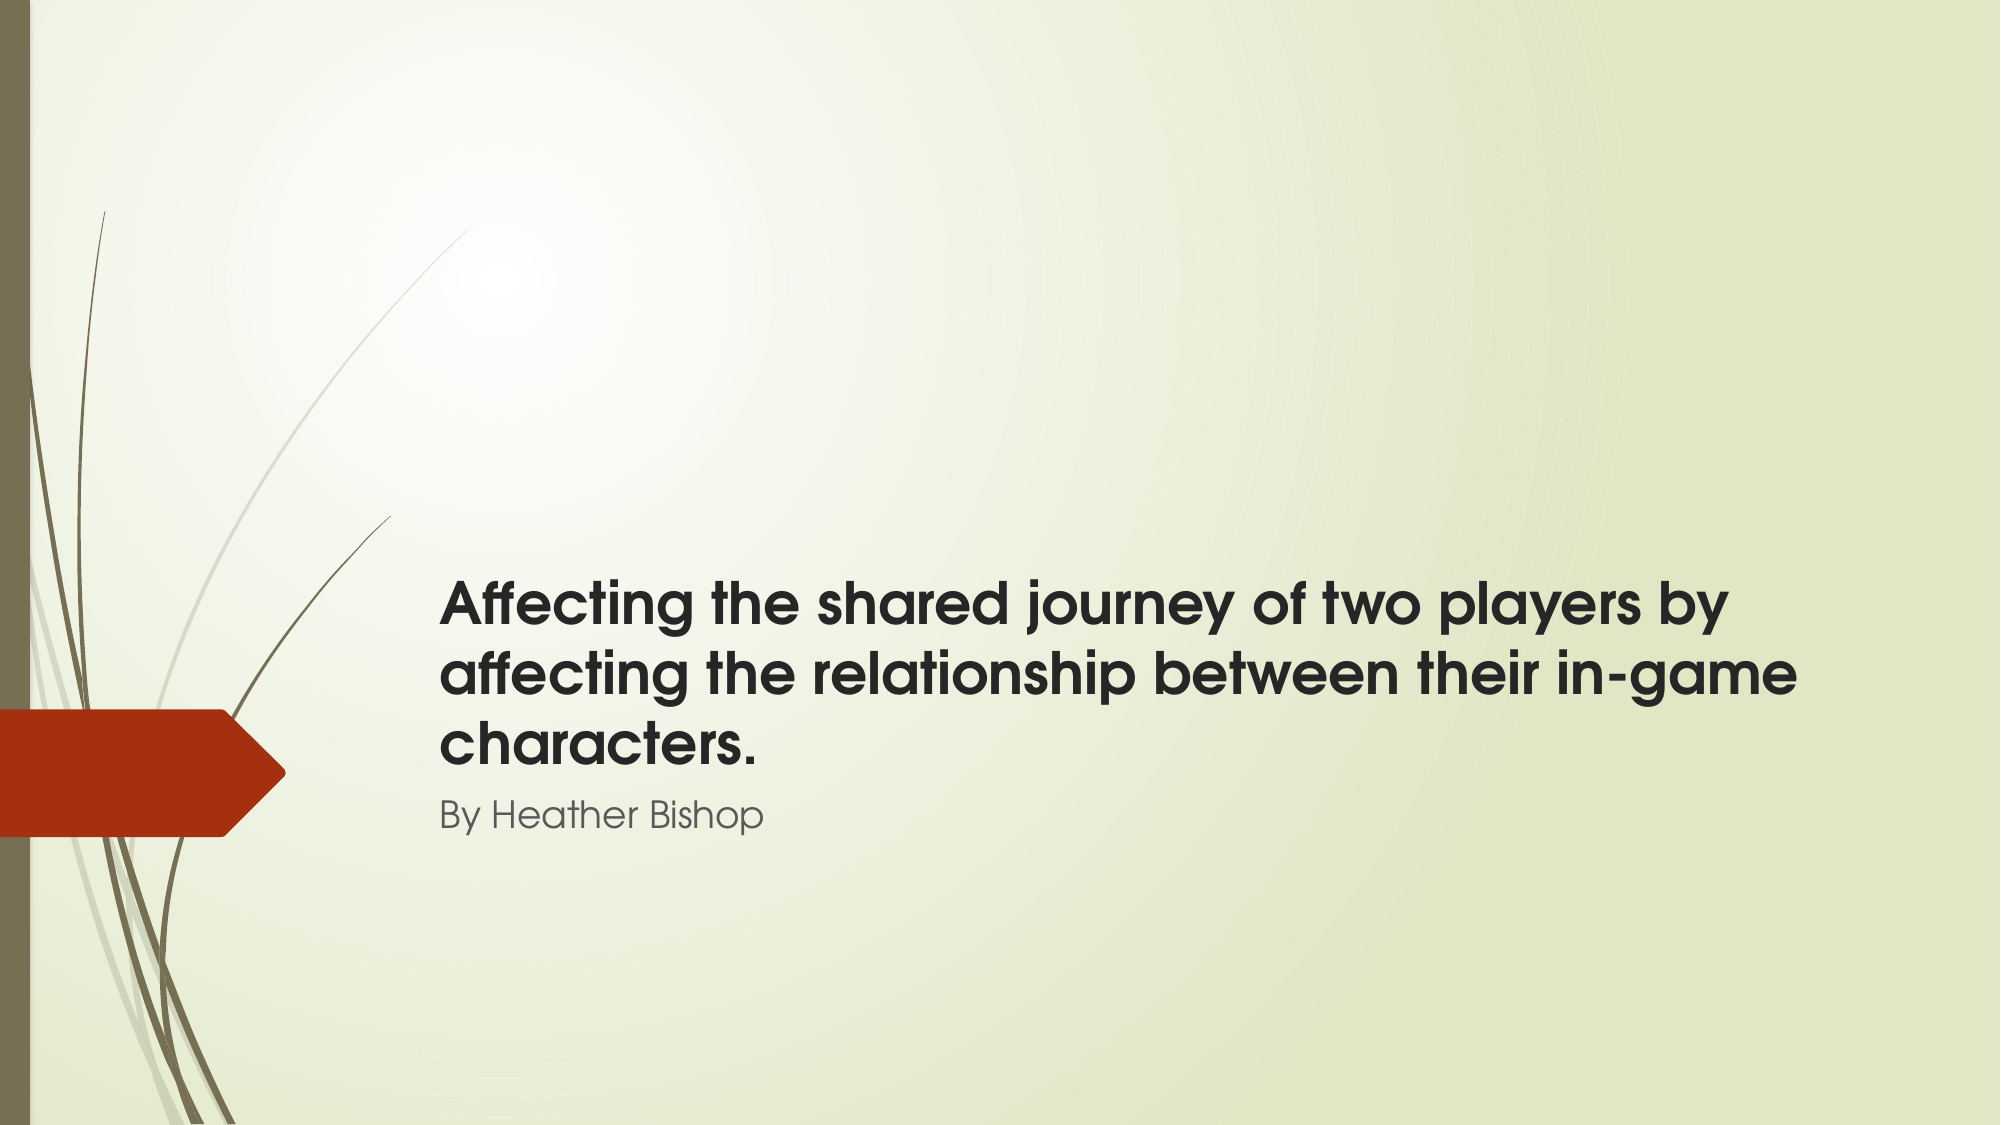

# Affecting the shared journey of two players by affecting the relationship between their in-game characters.
By Heather Bishop